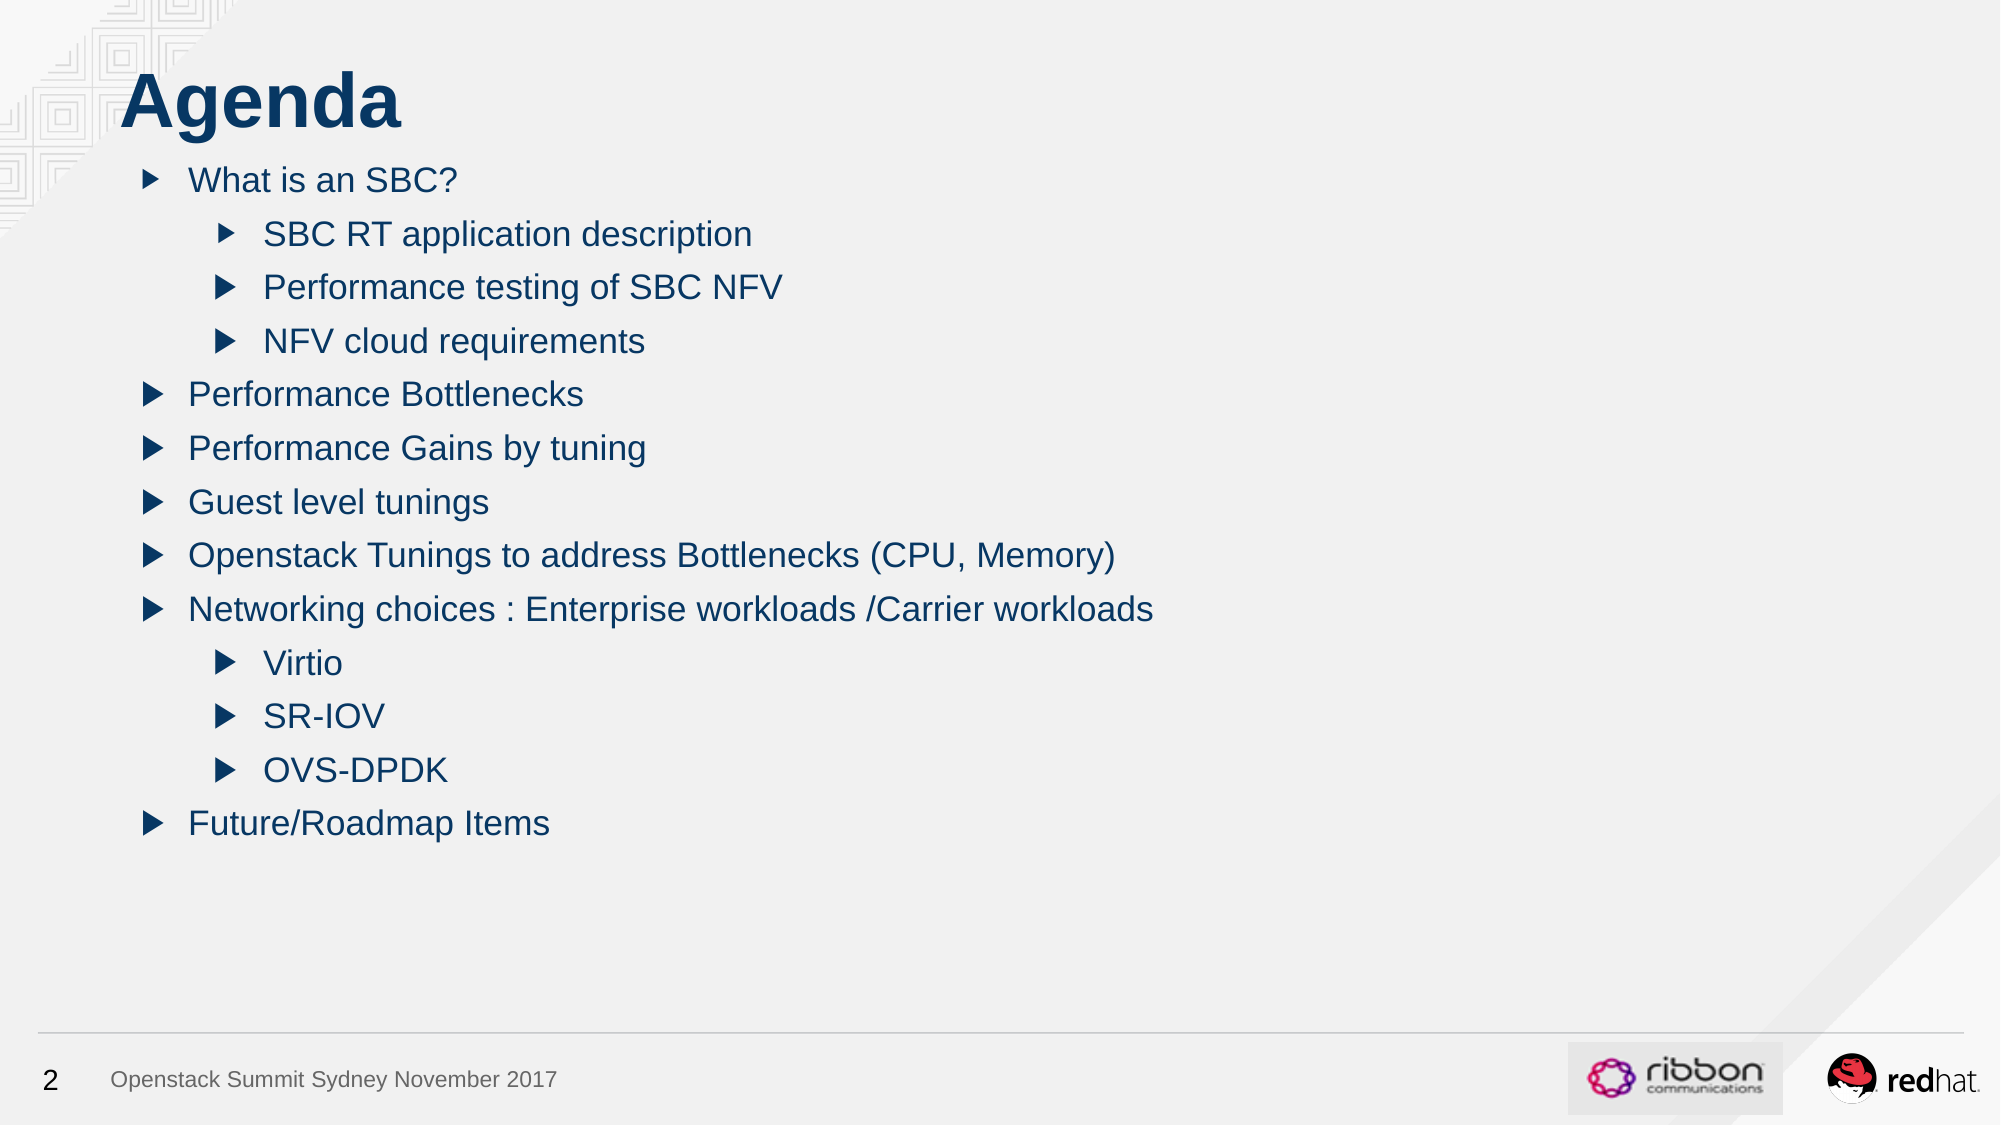

Agenda
What is an SBC?
SBC RT application description
Performance testing of SBC NFV
NFV cloud requirements
Performance Bottlenecks
Performance Gains by tuning
Guest level tunings
Openstack Tunings to address Bottlenecks (CPU, Memory)
Networking choices : Enterprise workloads /Carrier workloads
Virtio
SR-IOV
OVS-DPDK
Future/Roadmap Items

2